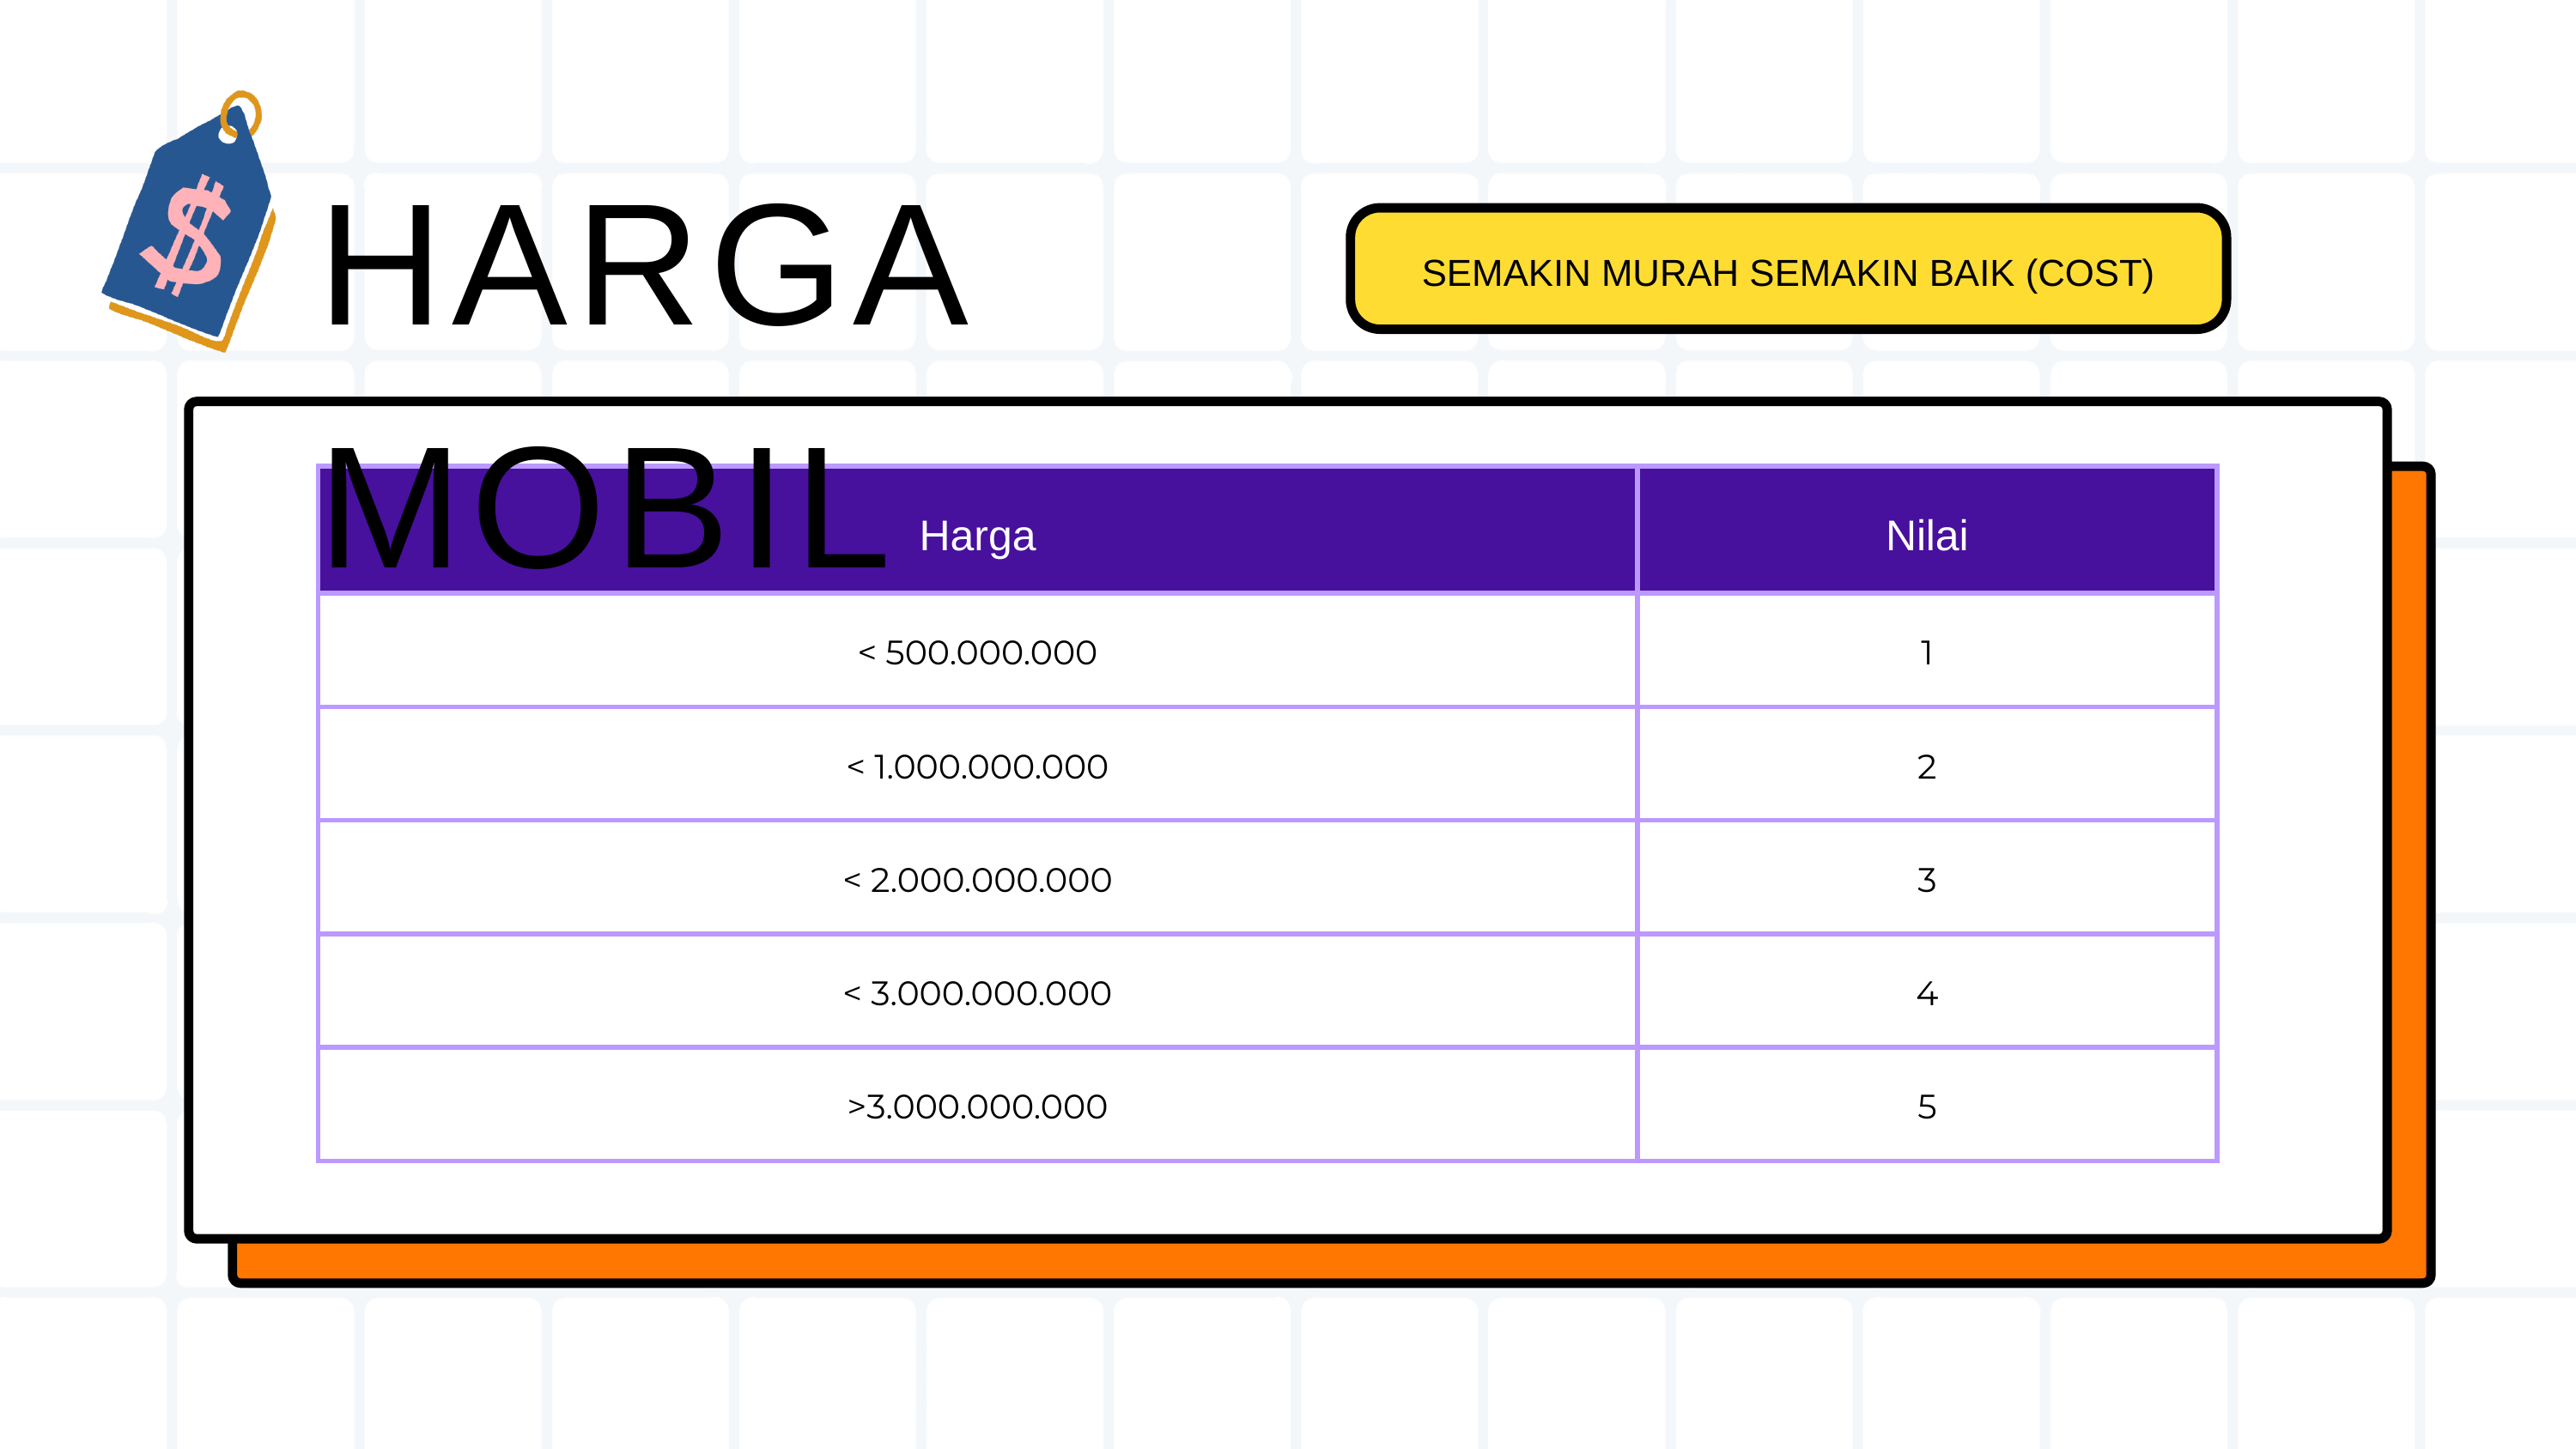

HARGA MOBIL

SEMAKIN MURAH SEMAKIN BAIK (COST)

| Harga | Nilai |
| --- | --- |
| < 500.000.000 | 1 |
| < 1.000.000.000 | 2 |
| < 2.000.000.000 | 3 |
| < 3.000.000.000 | 4 |
| >3.000.000.000 | 5 |